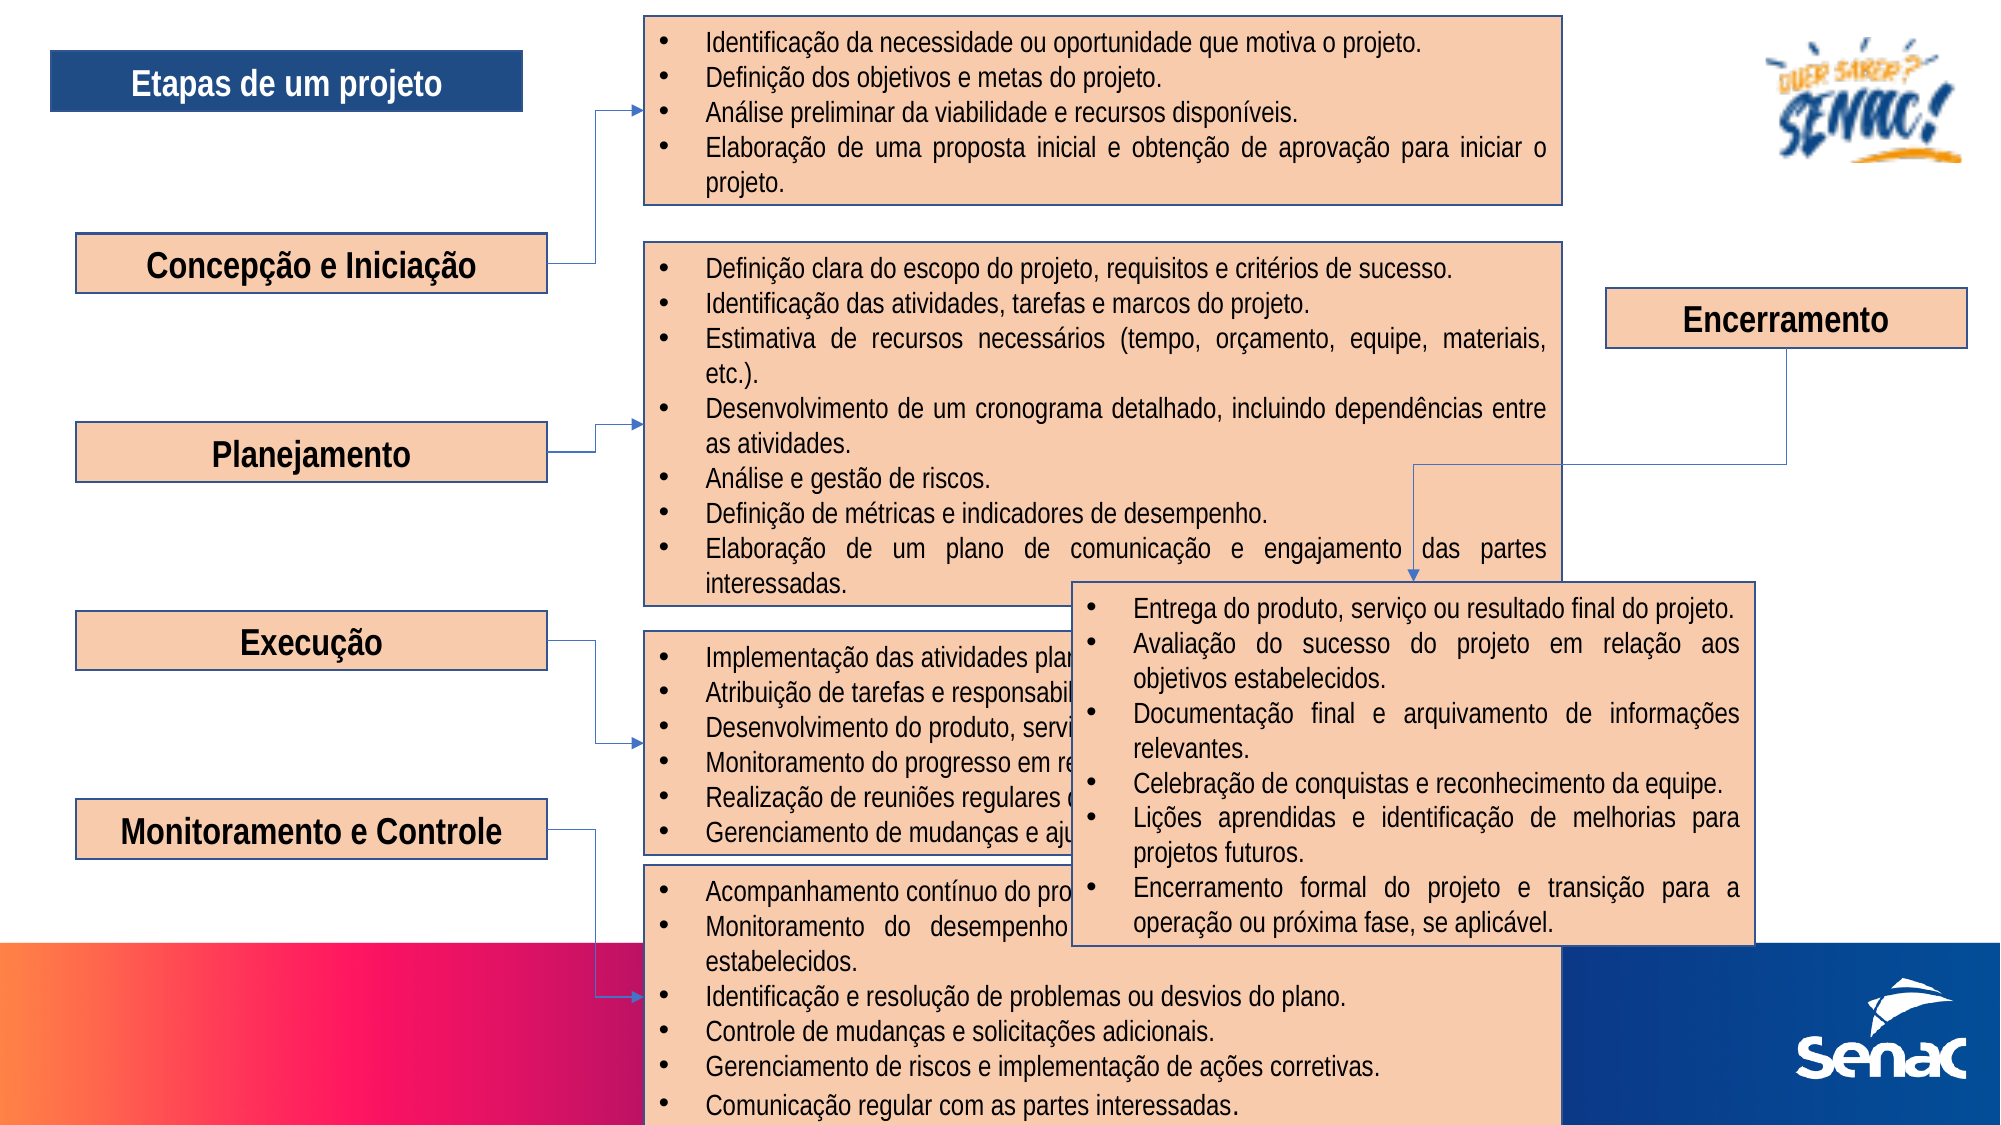

Identificação da necessidade ou oportunidade que motiva o projeto.
Definição dos objetivos e metas do projeto.
Análise preliminar da viabilidade e recursos disponíveis.
Elaboração de uma proposta inicial e obtenção de aprovação para iniciar o projeto.
Etapas de um projeto
Concepção e Iniciação
Definição clara do escopo do projeto, requisitos e critérios de sucesso.
Identificação das atividades, tarefas e marcos do projeto.
Estimativa de recursos necessários (tempo, orçamento, equipe, materiais, etc.).
Desenvolvimento de um cronograma detalhado, incluindo dependências entre as atividades.
Análise e gestão de riscos.
Definição de métricas e indicadores de desempenho.
Elaboração de um plano de comunicação e engajamento das partes interessadas.
Encerramento
Planejamento
Entrega do produto, serviço ou resultado final do projeto.
Avaliação do sucesso do projeto em relação aos objetivos estabelecidos.
Documentação final e arquivamento de informações relevantes.
Celebração de conquistas e reconhecimento da equipe.
Lições aprendidas e identificação de melhorias para projetos futuros.
Encerramento formal do projeto e transição para a operação ou próxima fase, se aplicável.
Execução
Implementação das atividades planejadas.
Atribuição de tarefas e responsabilidades aos membros da equipe.
Desenvolvimento do produto, serviço ou resultado do projeto.
Monitoramento do progresso em relação ao cronograma, custos e qualidade.
Realização de reuniões regulares de acompanhamento e controle.
Gerenciamento de mudanças e ajustes conforme necessário.
Monitoramento e Controle
Acompanhamento contínuo do progresso em relação ao plano.
Monitoramento do desempenho em relação às métricas e indicadores estabelecidos.
Identificação e resolução de problemas ou desvios do plano.
Controle de mudanças e solicitações adicionais.
Gerenciamento de riscos e implementação de ações corretivas.
Comunicação regular com as partes interessadas.